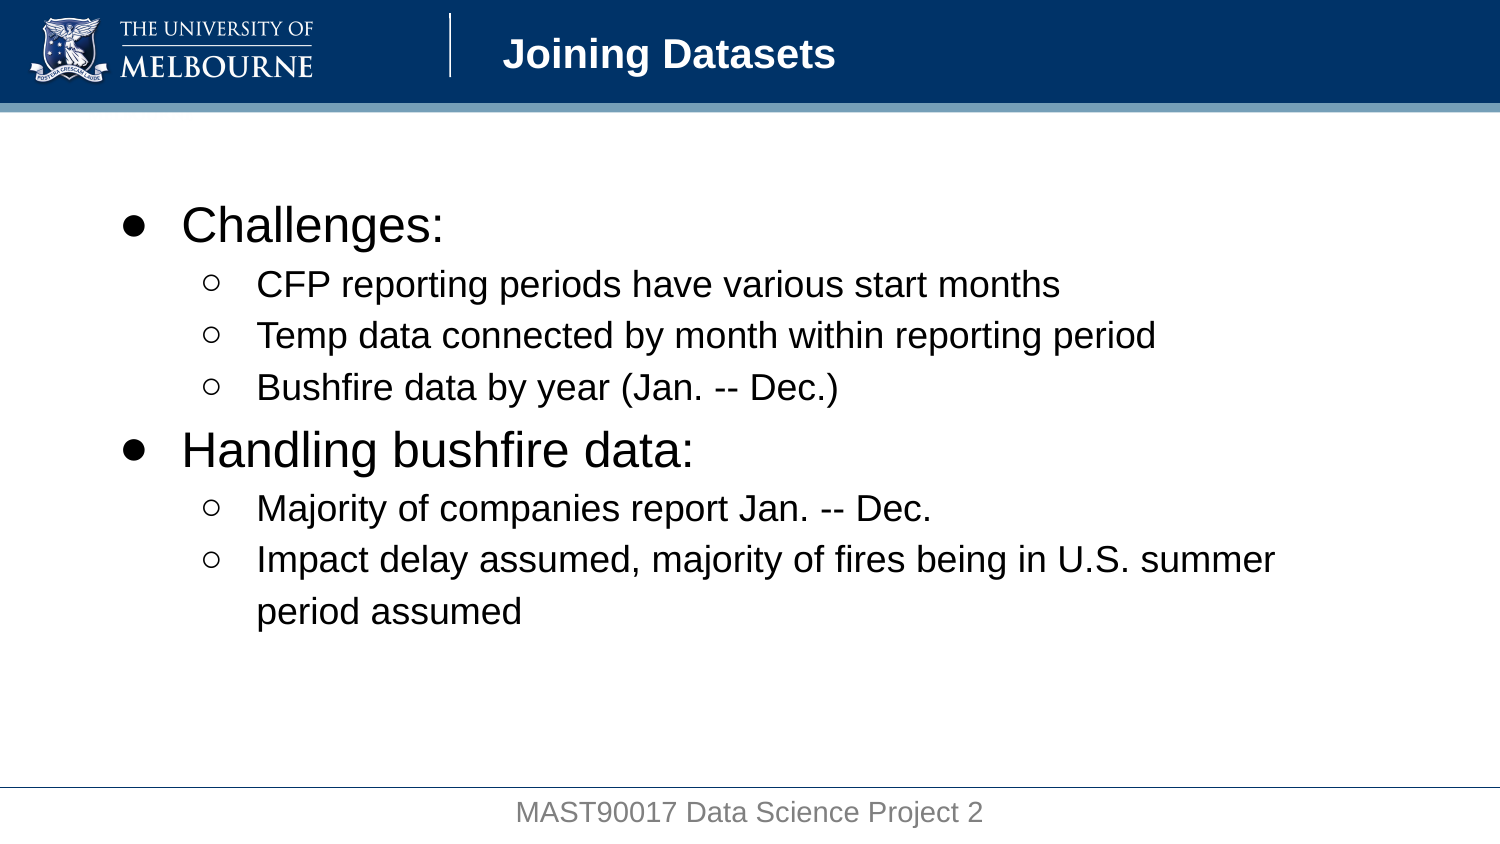

# Joining Datasets
Challenges:
CFP reporting periods have various start months
Temp data connected by month within reporting period
Bushfire data by year (Jan. -- Dec.)
Handling bushfire data:
Majority of companies report Jan. -- Dec.
Impact delay assumed, majority of fires being in U.S. summer period assumed

MAST90017 Data Science Project 2